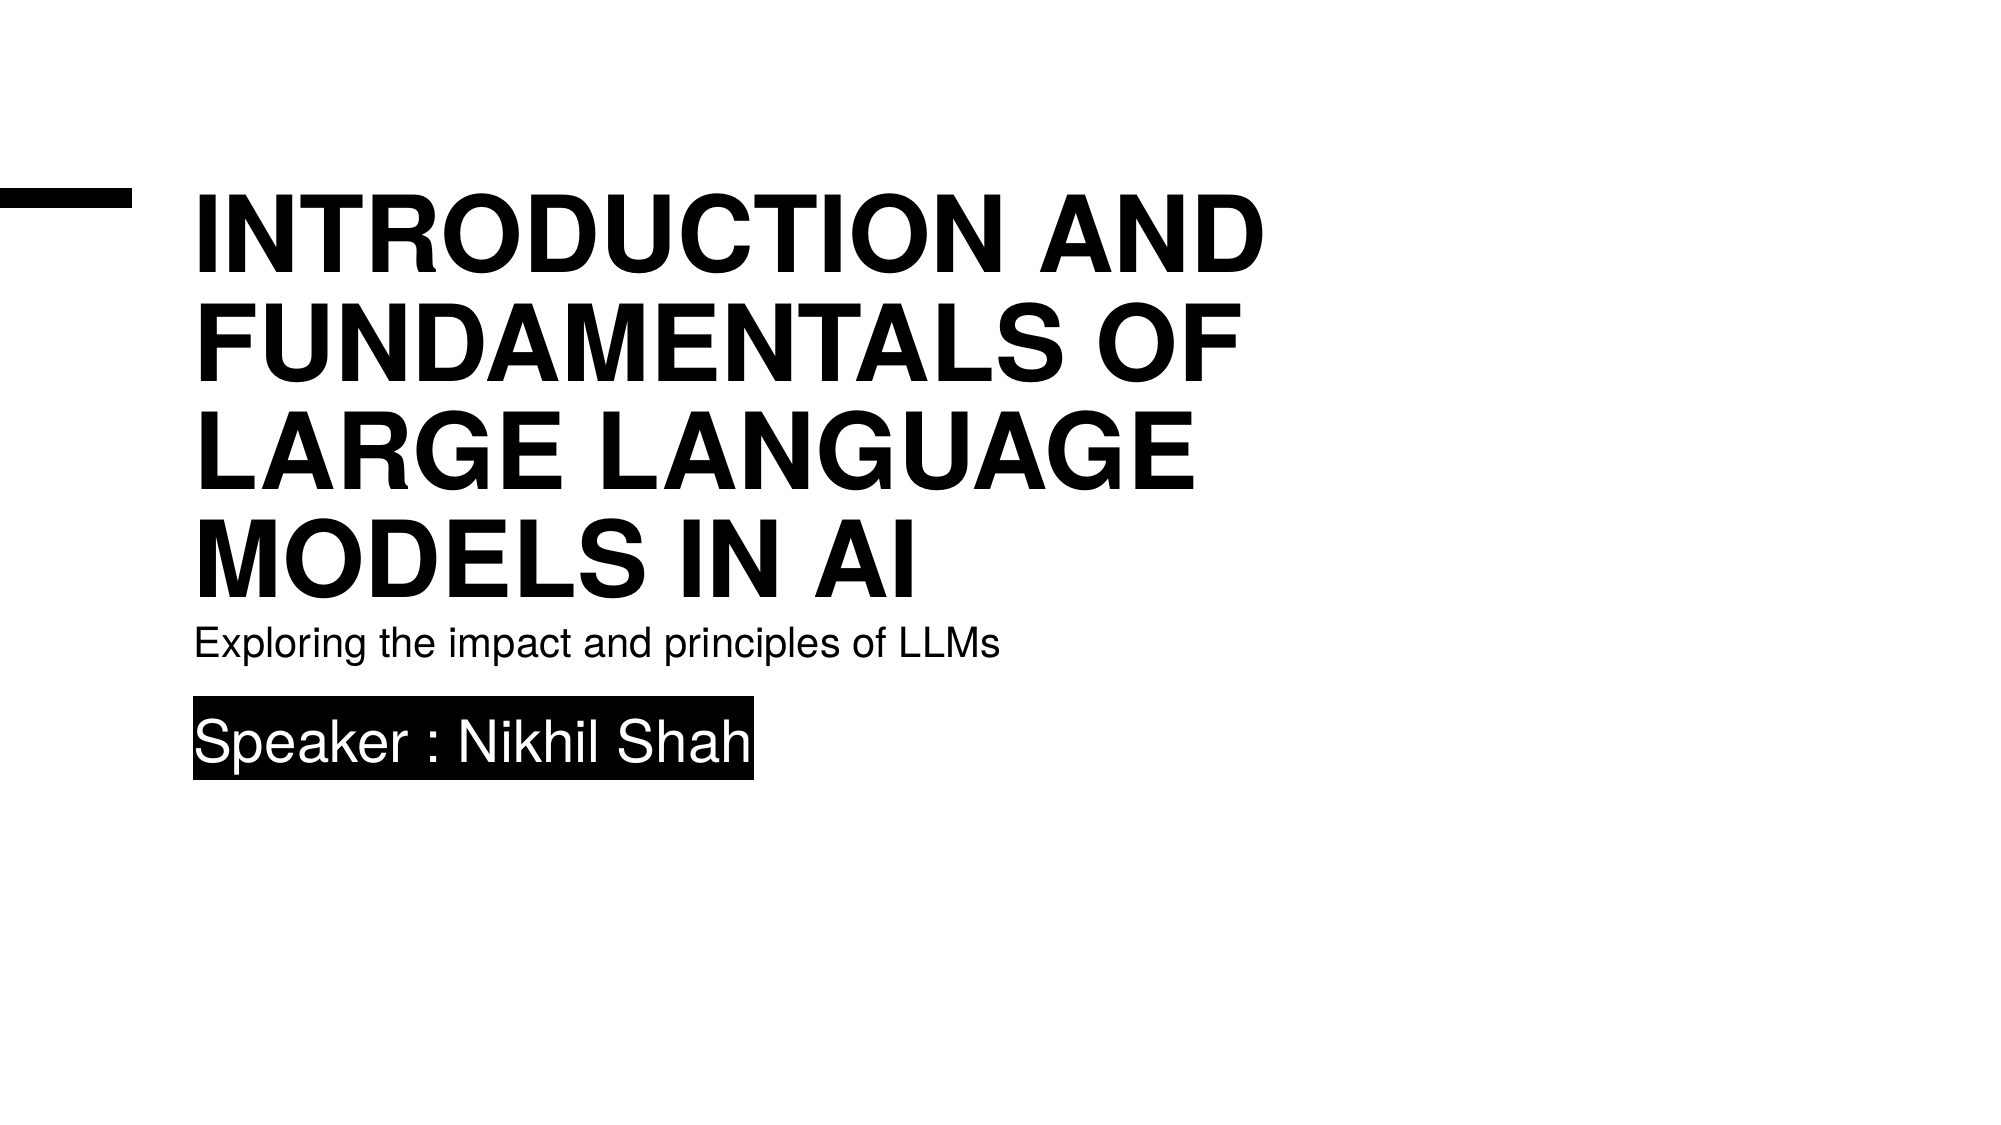

# Introduction and Fundamentals of Large Language Models in AI
Exploring the impact and principles of LLMs
Speaker : Nikhil Shah